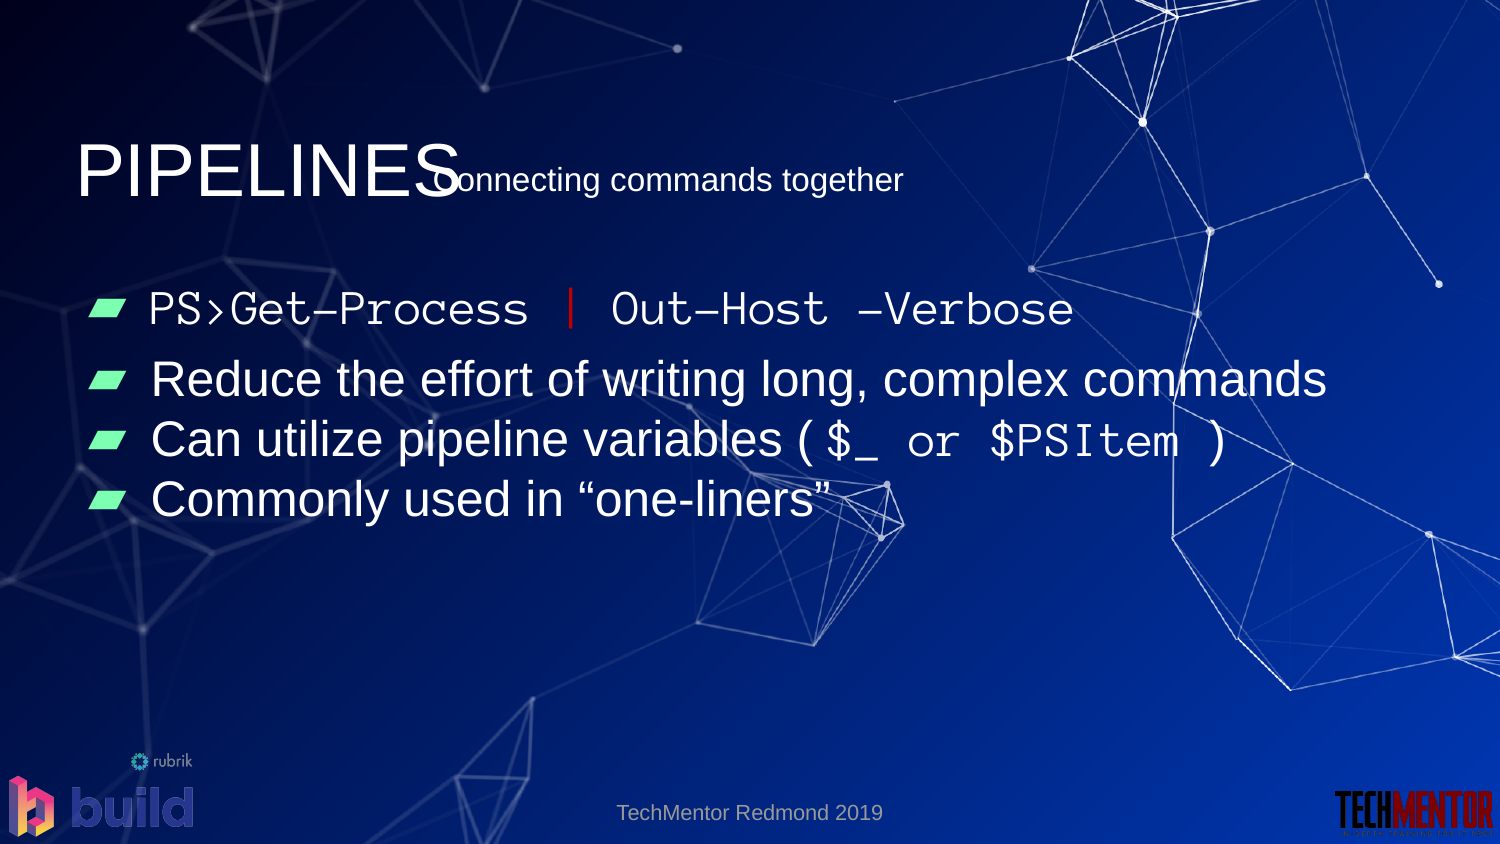

# PIPELINES
Connecting commands together
PS>Get-Process | Out-Host -Verbose
Reduce the effort of writing long, complex commands
Can utilize pipeline variables ( $_ or $PSItem )
Commonly used in “one-liners”